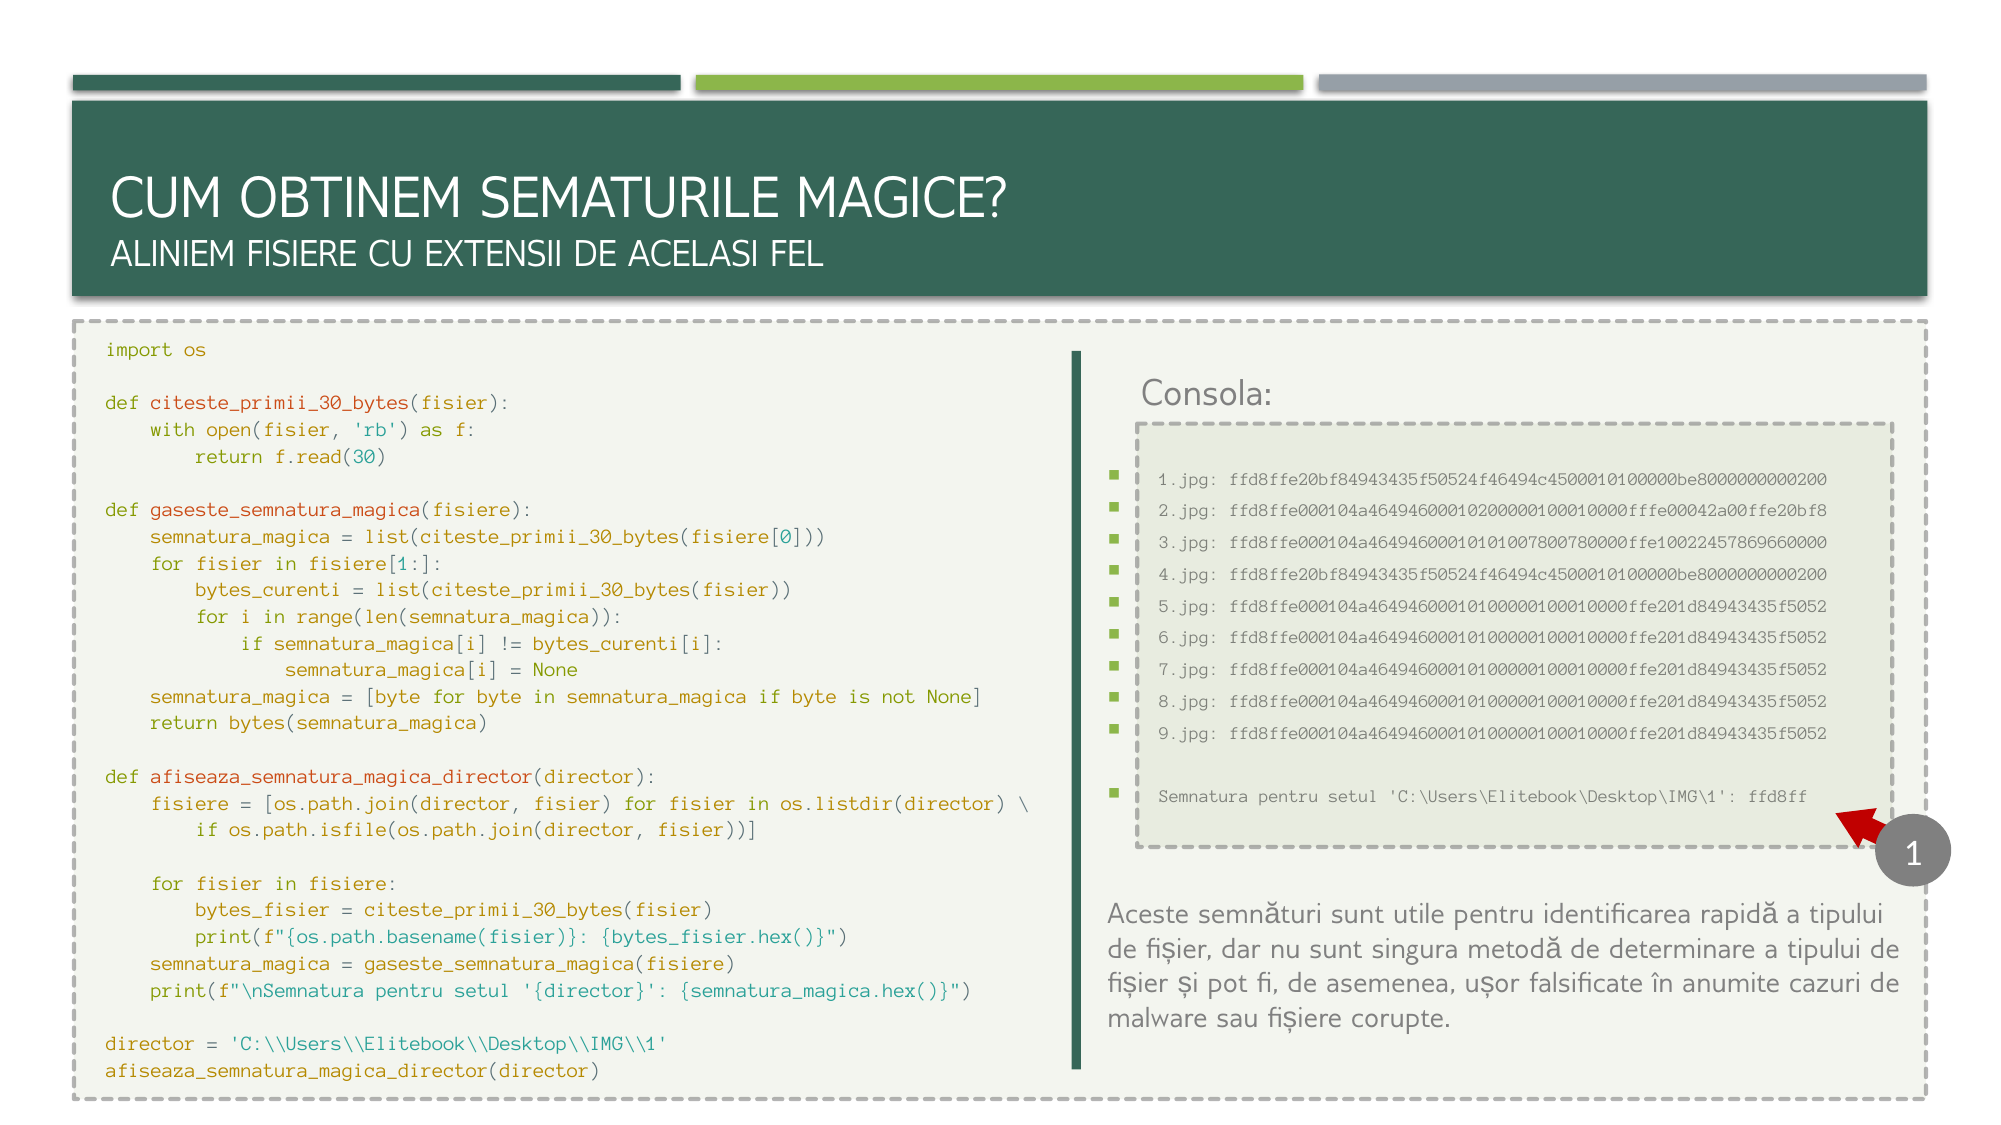

# Cum obtinem sematurile magice? Aliniem fisiere cu extensii de acelasi fel

import os

def citeste_primii_30_bytes(fisier):
    with open(fisier, 'rb') as f:
        return f.read(30)

def gaseste_semnatura_magica(fisiere):
    semnatura_magica = list(citeste_primii_30_bytes(fisiere[0]))
    for fisier in fisiere[1:]:
        bytes_curenti = list(citeste_primii_30_bytes(fisier))
        for i in range(len(semnatura_magica)):
            if semnatura_magica[i] != bytes_curenti[i]:
                semnatura_magica[i] = None
    semnatura_magica = [byte for byte in semnatura_magica if byte is not None]
    return bytes(semnatura_magica)

def afiseaza_semnatura_magica_director(director):
    fisiere = [os.path.join(director, fisier) for fisier in os.listdir(director) \
        if os.path.isfile(os.path.join(director, fisier))]

    for fisier in fisiere:
        bytes_fisier = citeste_primii_30_bytes(fisier)
        print(f"{os.path.basename(fisier)}: {bytes_fisier.hex()}")
    semnatura_magica = gaseste_semnatura_magica(fisiere)
    print(f"\nSemnatura pentru setul '{director}': {semnatura_magica.hex()}")

director = 'C:\\Users\\Elitebook\\Desktop\\IMG\\1'
afiseaza_semnatura_magica_director(director)

Consola:
1.jpg: ffd8ffe20bf84943435f50524f46494c4500010100000be8000000000200
2.jpg: ffd8ffe000104a46494600010200000100010000fffe00042a00ffe20bf8
3.jpg: ffd8ffe000104a46494600010101007800780000ffe10022457869660000
4.jpg: ffd8ffe20bf84943435f50524f46494c4500010100000be8000000000200
5.jpg: ffd8ffe000104a46494600010100000100010000ffe201d84943435f5052
6.jpg: ffd8ffe000104a46494600010100000100010000ffe201d84943435f5052
7.jpg: ffd8ffe000104a46494600010100000100010000ffe201d84943435f5052
8.jpg: ffd8ffe000104a46494600010100000100010000ffe201d84943435f5052
9.jpg: ffd8ffe000104a46494600010100000100010000ffe201d84943435f5052

Semnatura pentru setul 'C:\Users\Elitebook\Desktop\IMG\1': ffd8ff

1
Aceste semnături sunt utile pentru identificarea rapidă a tipului de fișier, dar nu sunt singura metodă de determinare a tipului de fișier și pot fi, de asemenea, ușor falsificate în anumite cazuri de malware sau fișiere corupte.